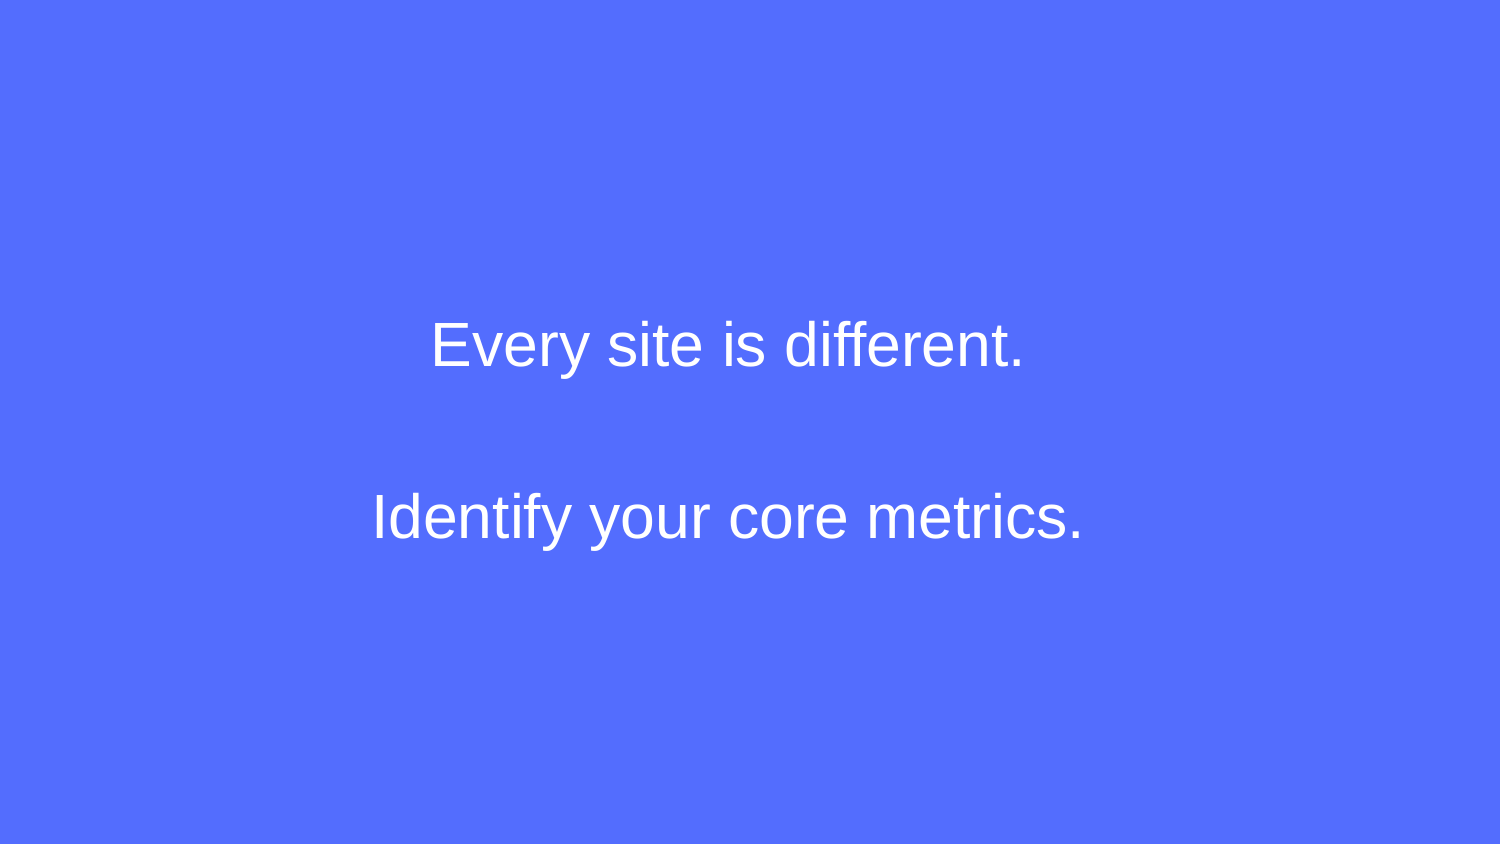

# Every site is different.

Identify your core metrics.